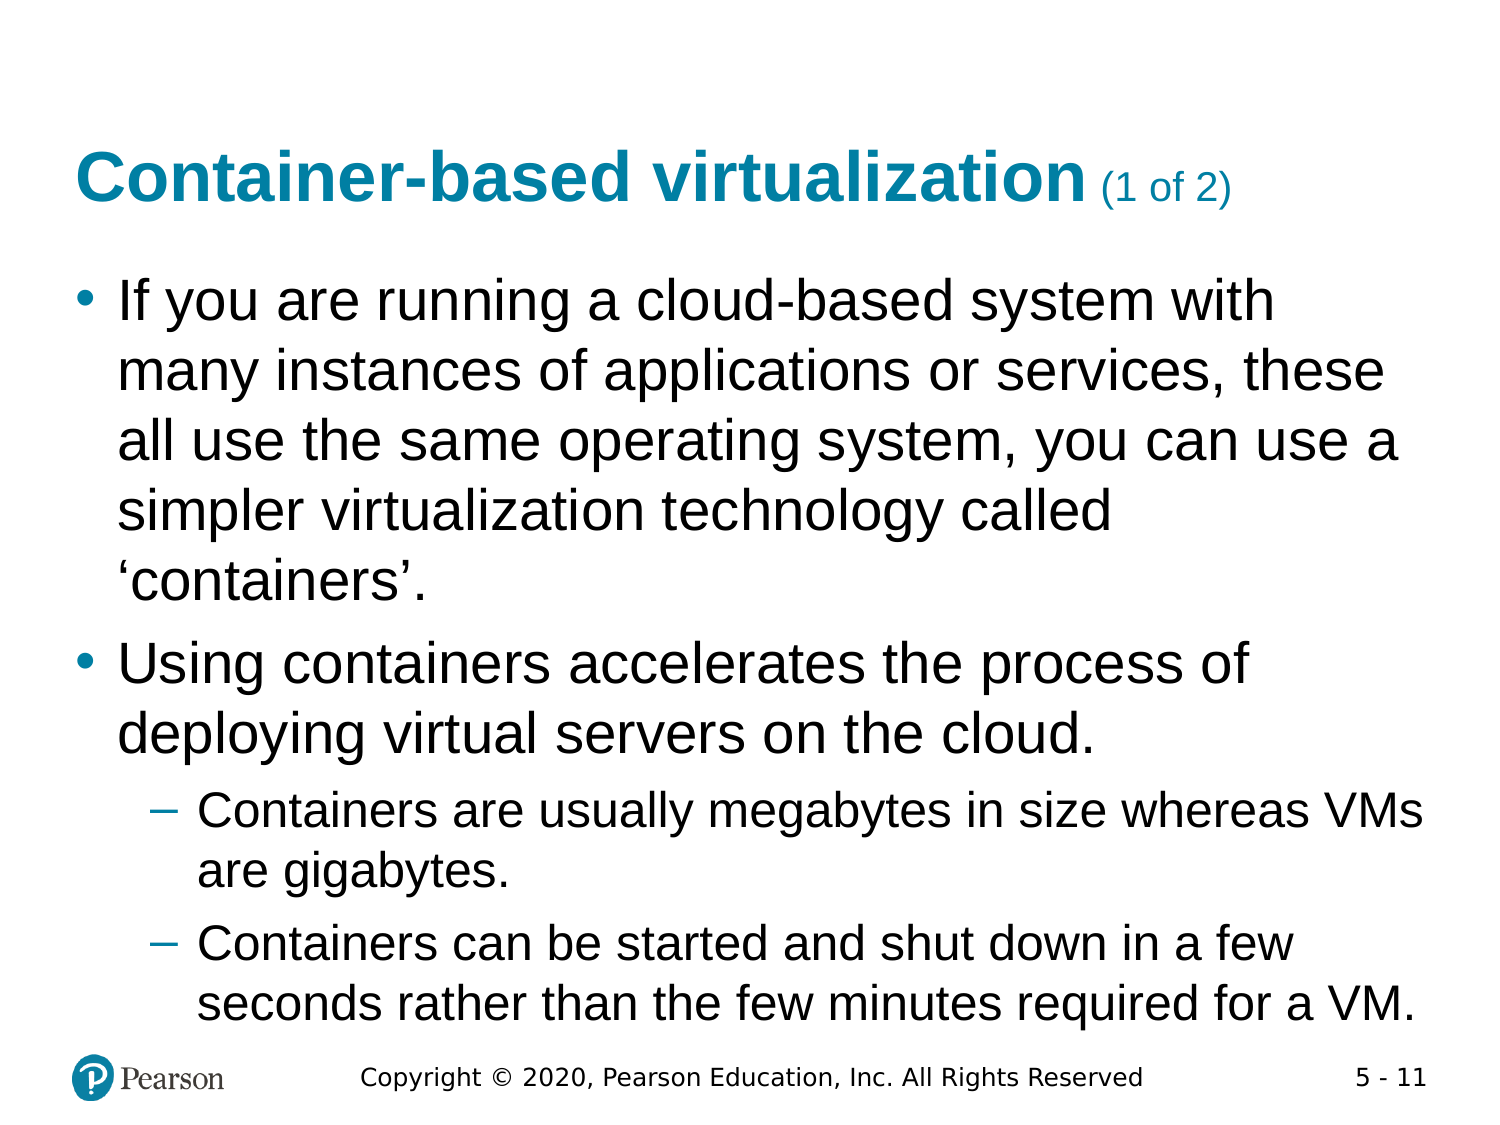

# Container-based virtualization (1 of 2)
If you are running a cloud-based system with many instances of applications or services, these all use the same operating system, you can use a simpler virtualization technology called ‘containers’.
Using containers accelerates the process of deploying virtual servers on the cloud.
Containers are usually megabytes in size whereas VMs are gigabytes.
Containers can be started and shut down in a few seconds rather than the few minutes required for a VM.